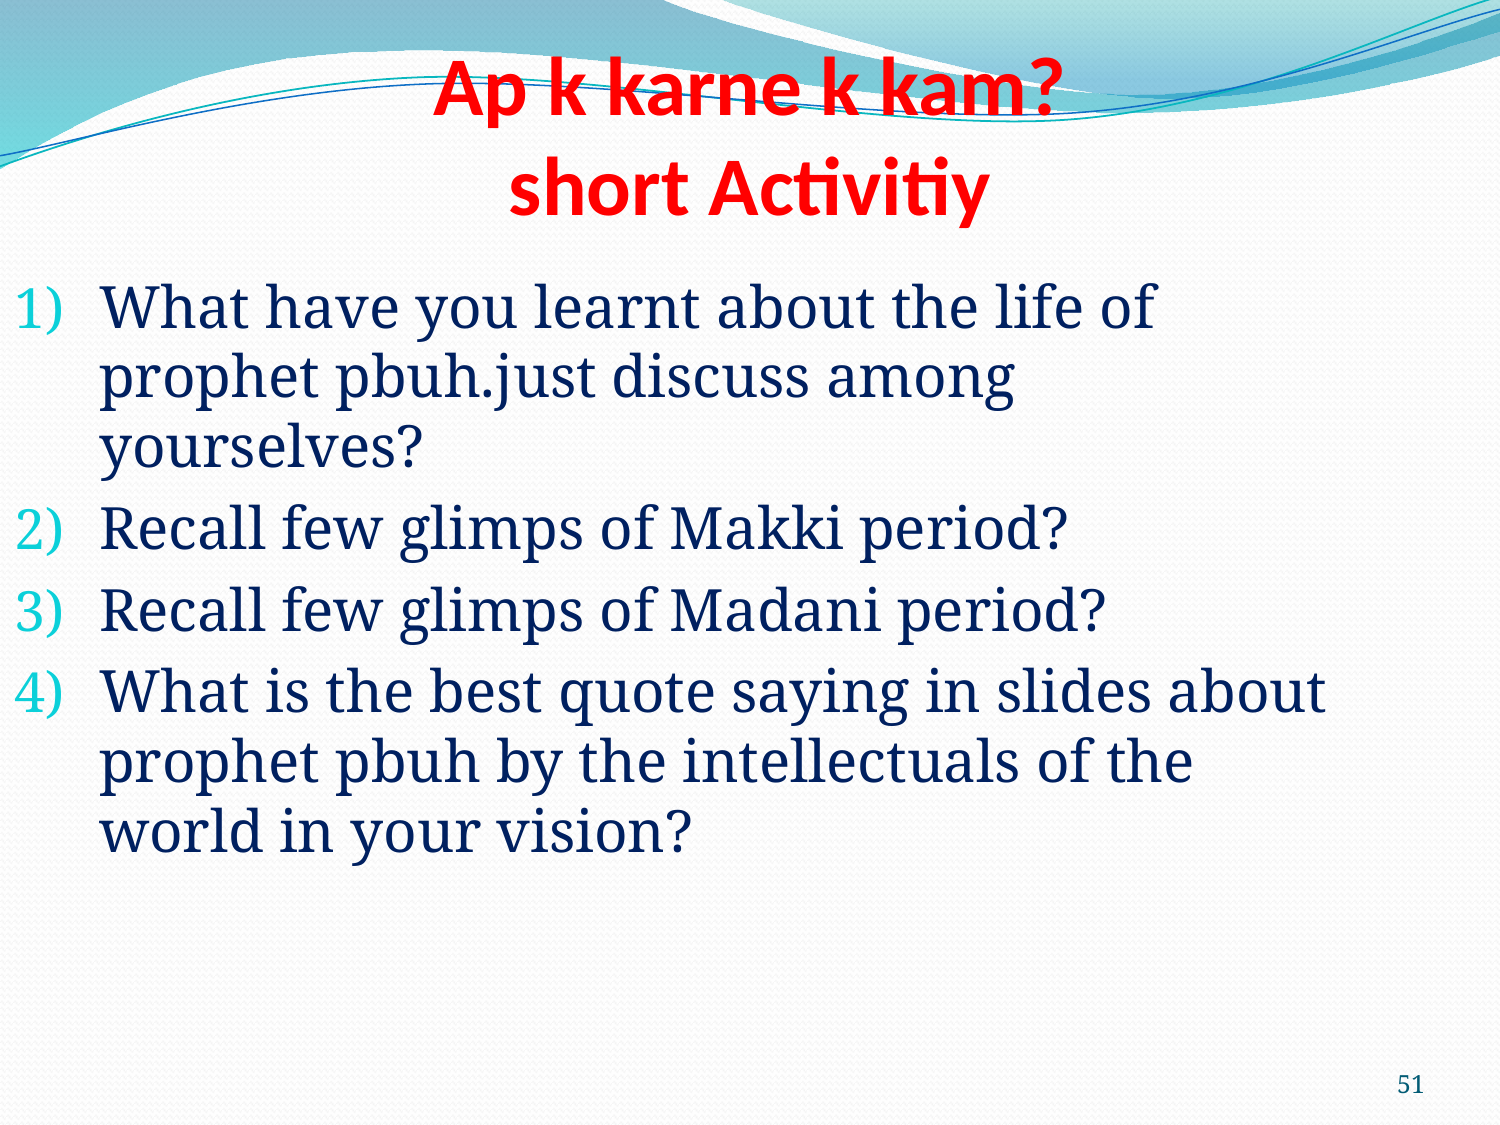

Ap k karne k kam?
short Activitiy
What have you learnt about the life of prophet pbuh.just discuss among yourselves?
Recall few glimps of Makki period?
Recall few glimps of Madani period?
What is the best quote saying in slides about prophet pbuh by the intellectuals of the world in your vision?

51